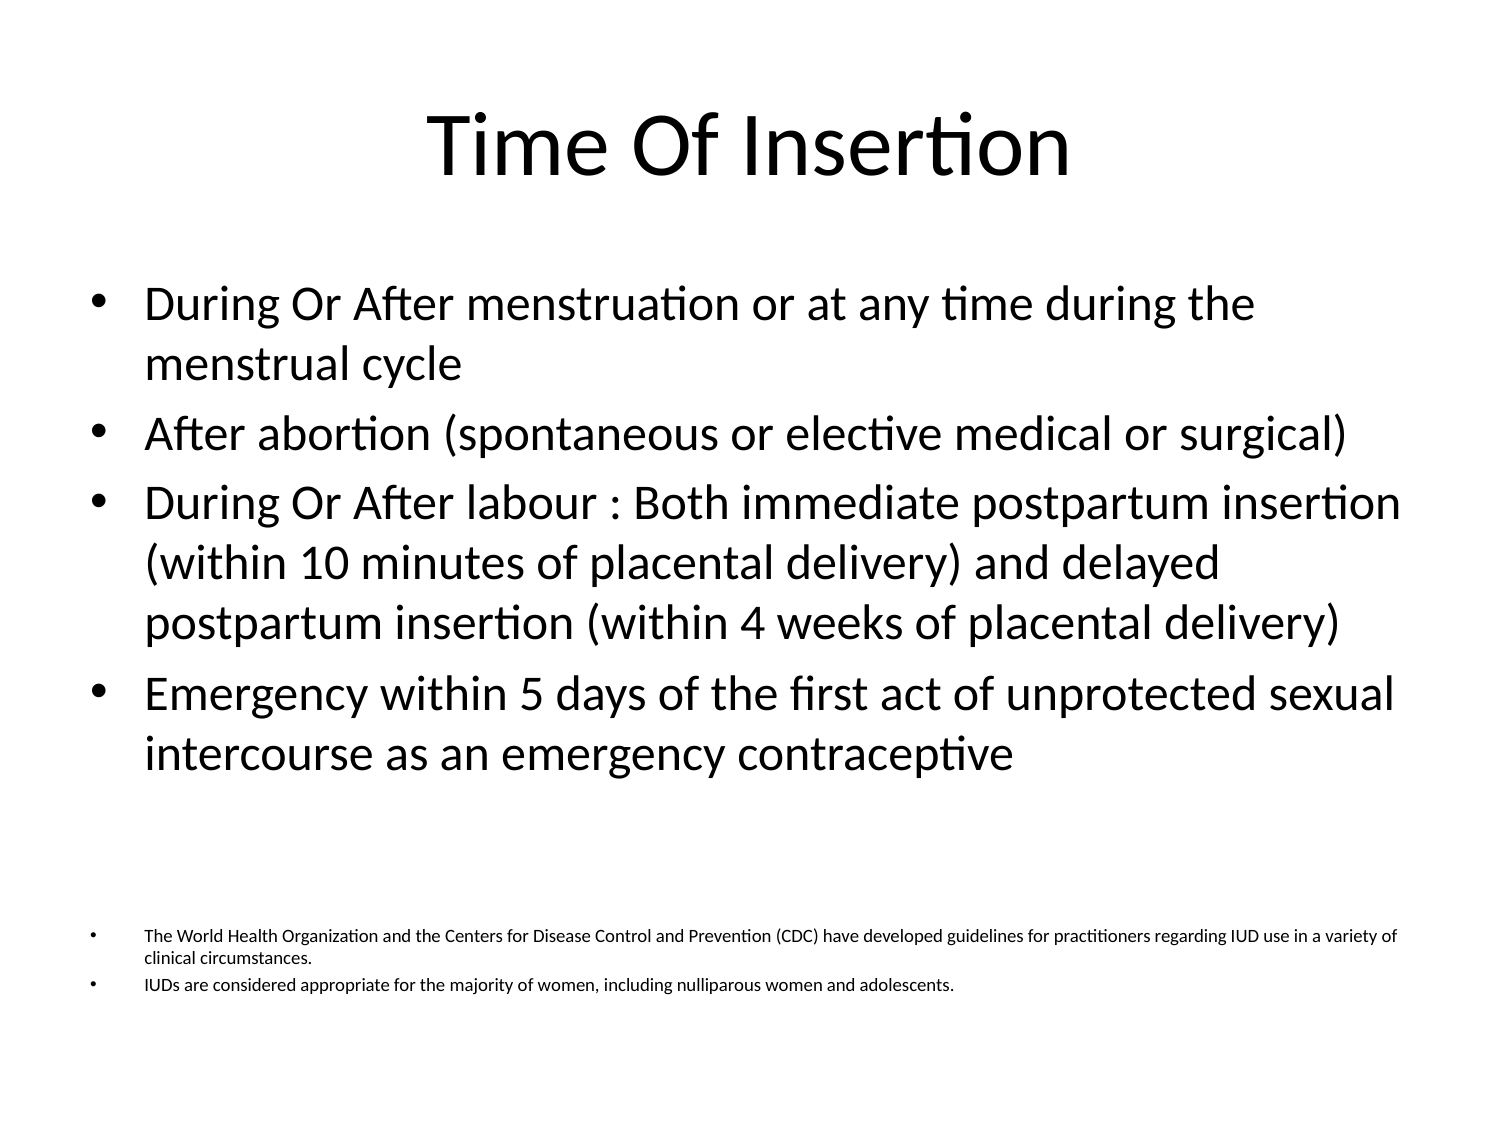

# Time Of Insertion
During Or After menstruation or at any time during the menstrual cycle
After abortion (spontaneous or elective medical or surgical)
During Or After labour : Both immediate postpartum insertion (within 10 minutes of placental delivery) and delayed postpartum insertion (within 4 weeks of placental delivery)
Emergency within 5 days of the first act of unprotected sexual intercourse as an emergency contraceptive

The World Health Organization and the Centers for Disease Control and Prevention (CDC) have developed guidelines for practitioners regarding IUD use in a variety of clinical circumstances.
IUDs are considered appropriate for the majority of women, including nulliparous women and adolescents.